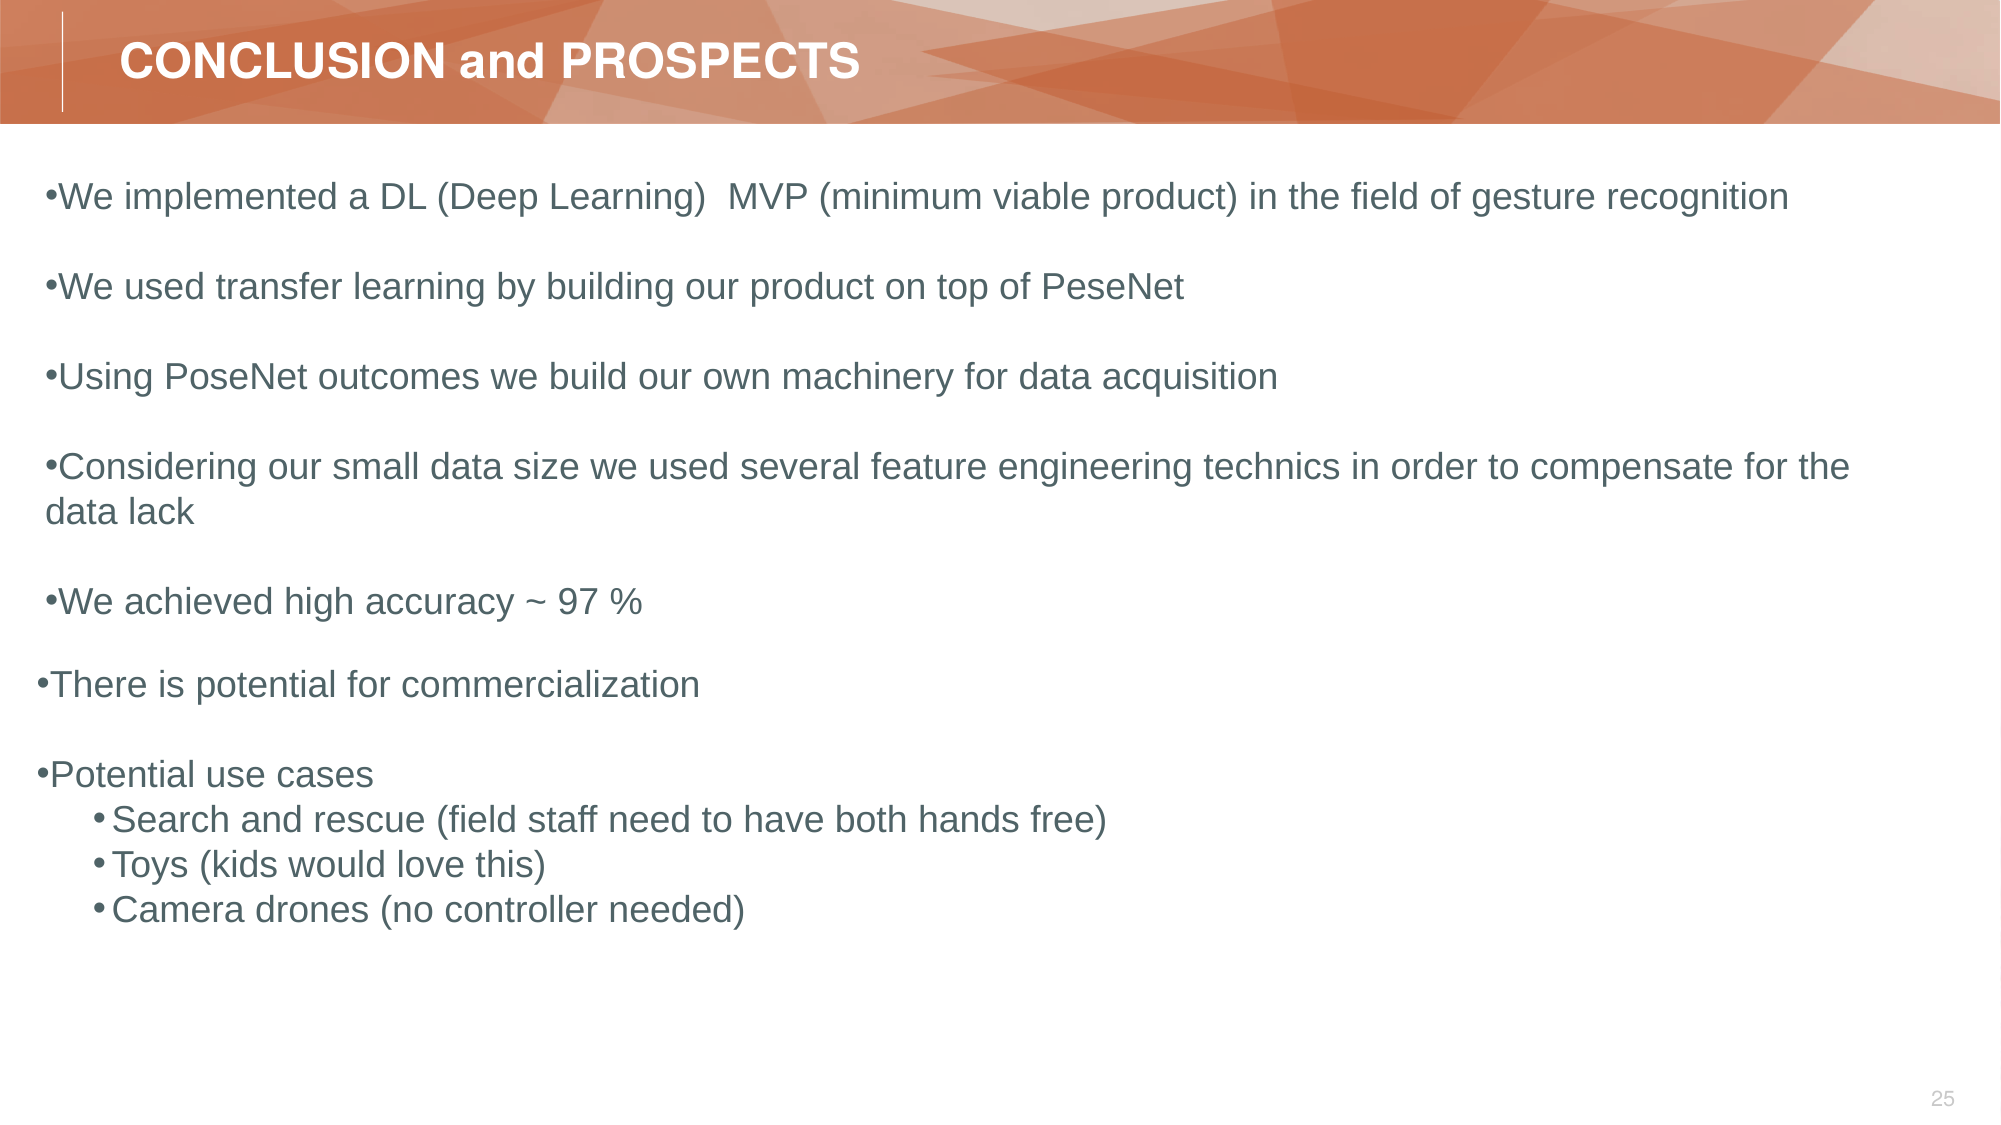

# CONCLUSION and PROSPECTS
We implemented a DL (Deep Learning)  MVP (minimum viable product) in the field of gesture recognition

We used transfer learning by building our product on top of PeseNet

Using PoseNet outcomes we build our own machinery for data acquisition

Considering our small data size we used several feature engineering technics in order to compensate for the data lack

We achieved high accuracy ~ 97 %
There is potential for commercialization

Potential use cases
Search and rescue (field staff need to have both hands free)
Toys (kids would love this)
Camera drones (no controller needed)
25